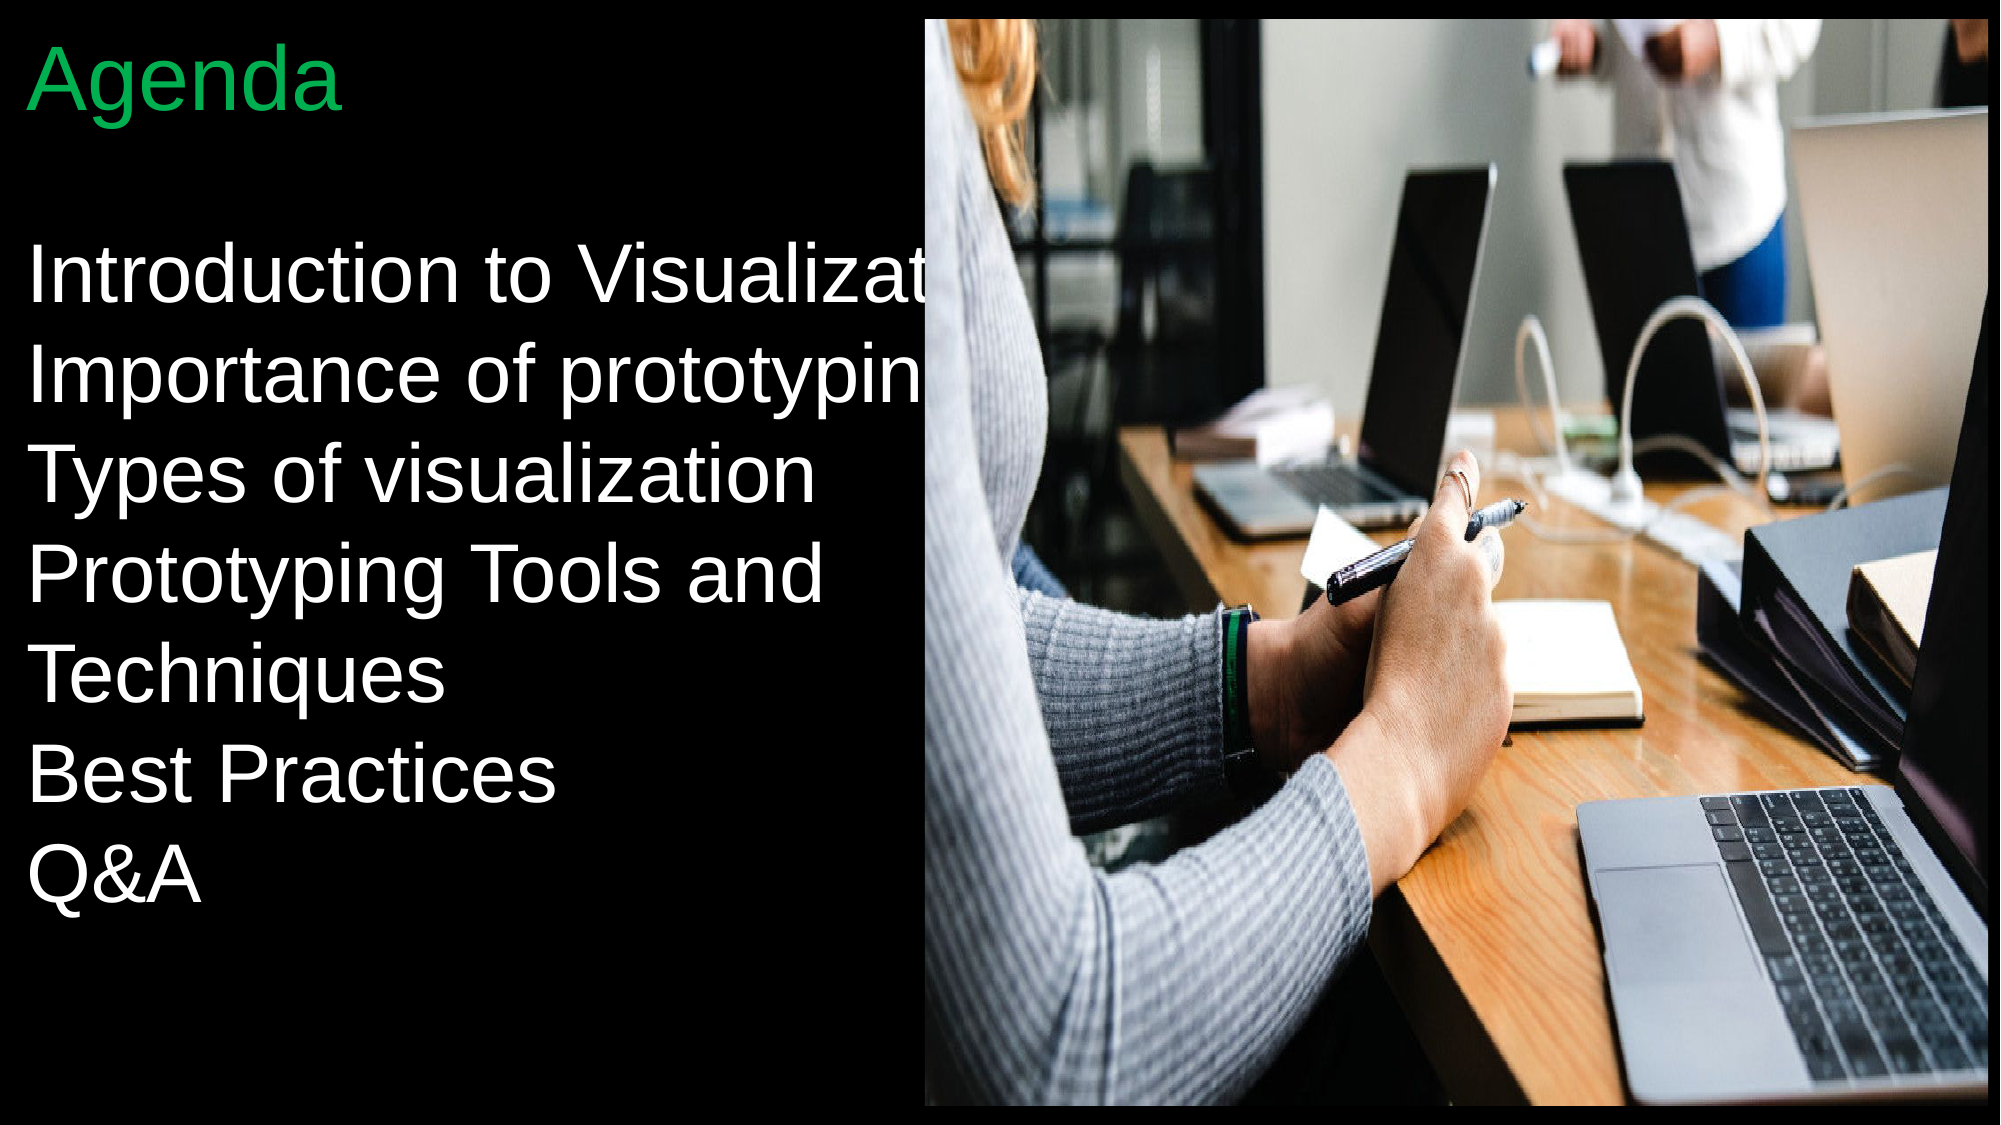

Agenda

Introduction to Visualization
Importance of prototyping
Types of visualization
Prototyping Tools and Techniques
Best Practices
Q&A